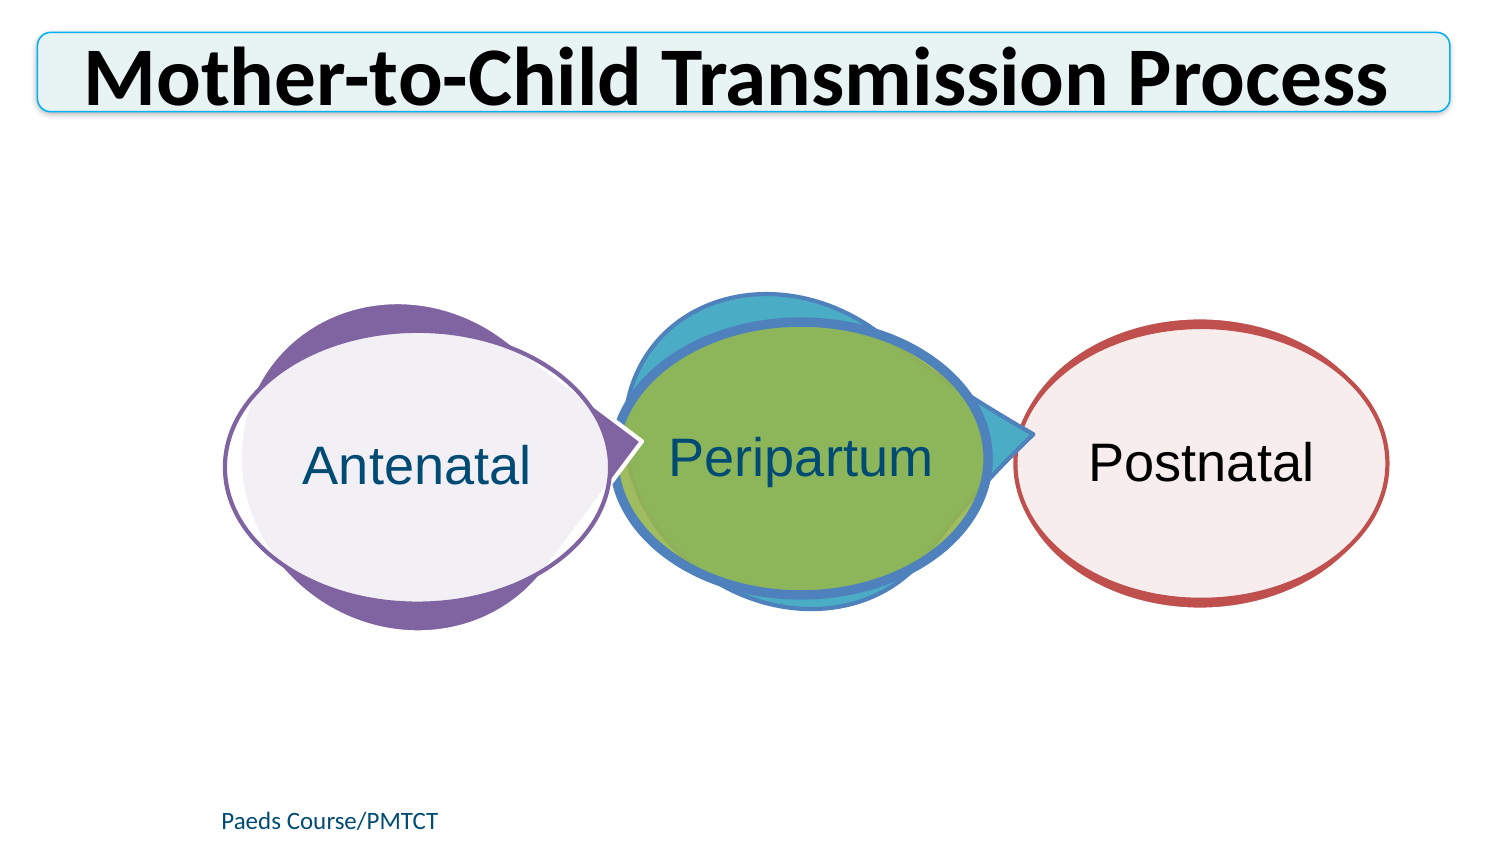

Mother-to-Child Transmission Process

Peripartum
Postnatal
Antenatal
Paeds Course/PMTCT